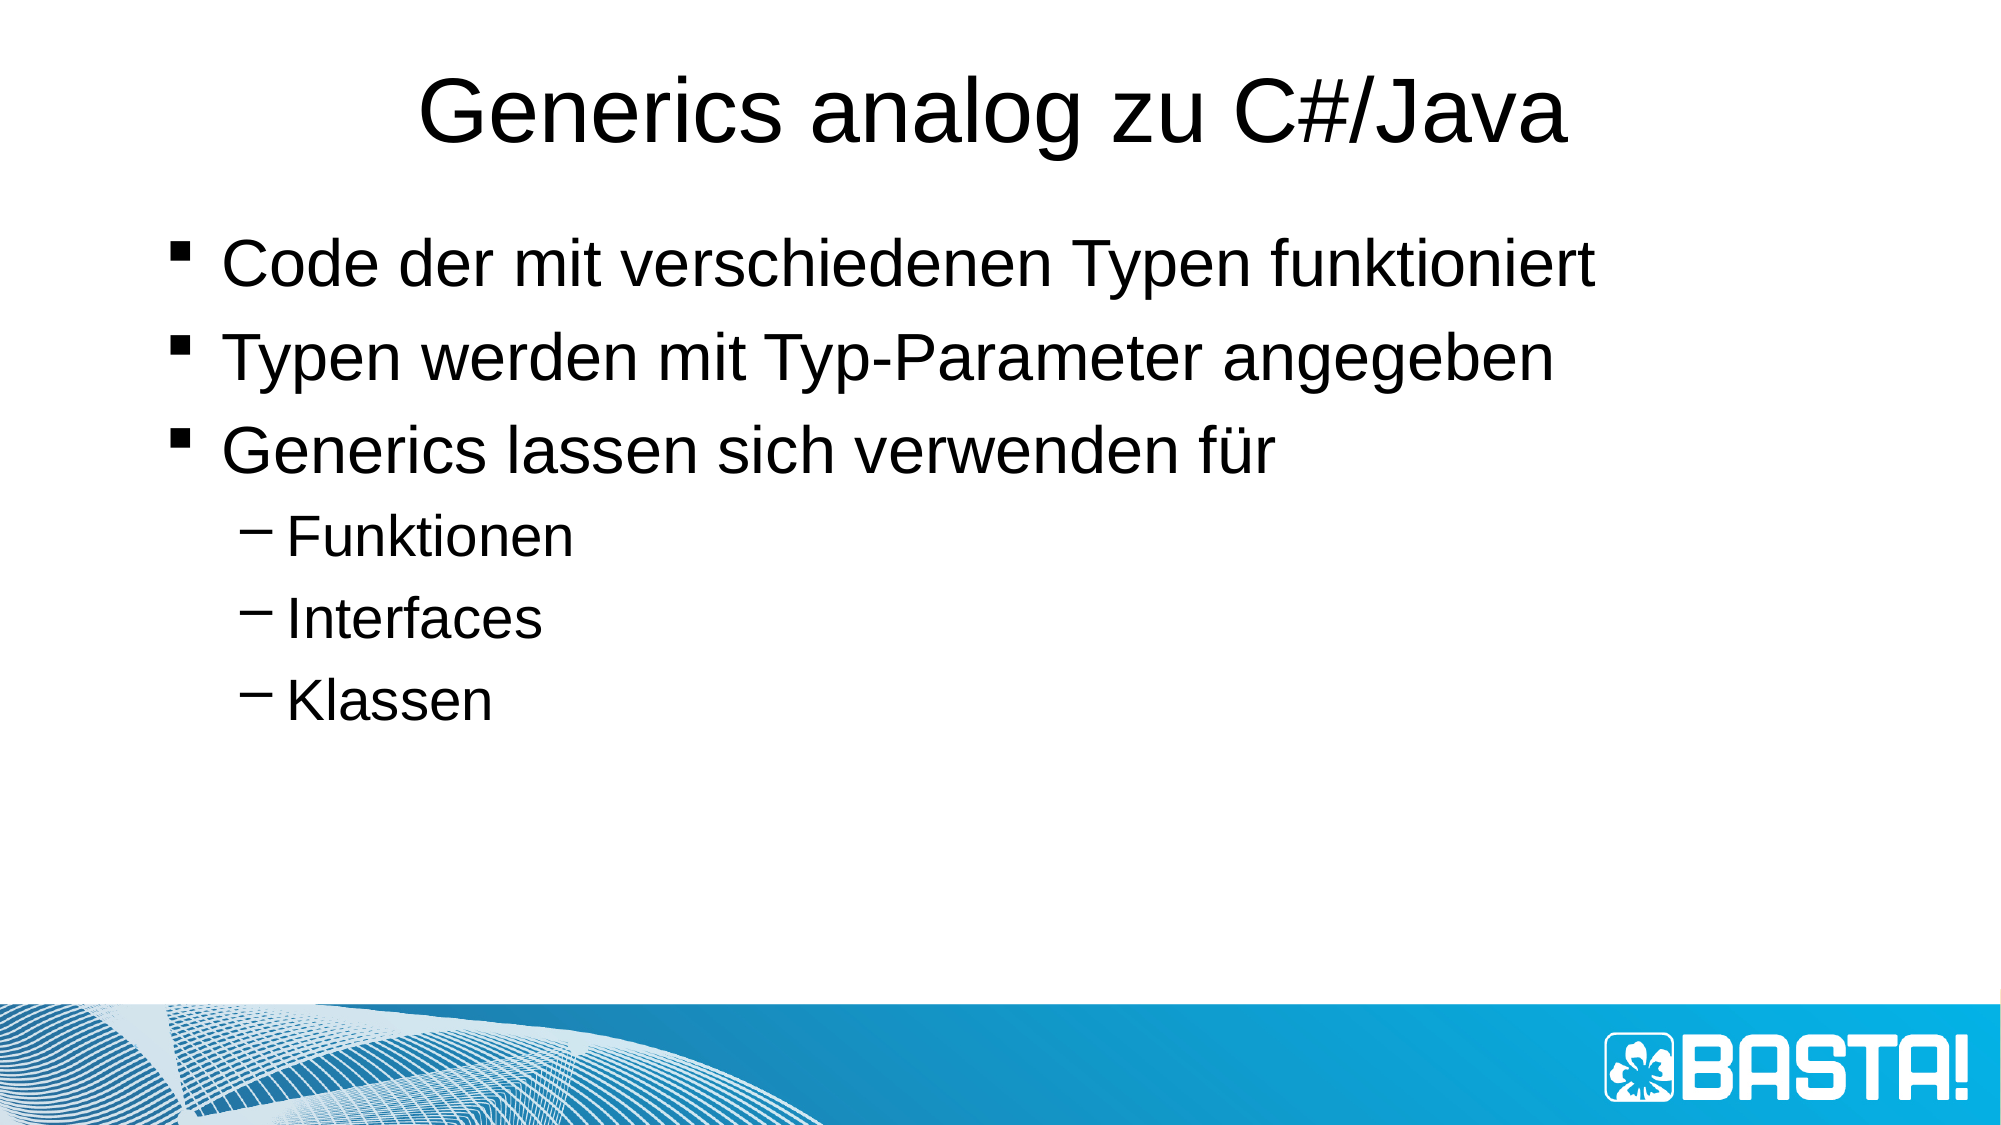

# Generics analog zu C#/Java
Code der mit verschiedenen Typen funktioniert
Typen werden mit Typ-Parameter angegeben
Generics lassen sich verwenden für
Funktionen
Interfaces
Klassen